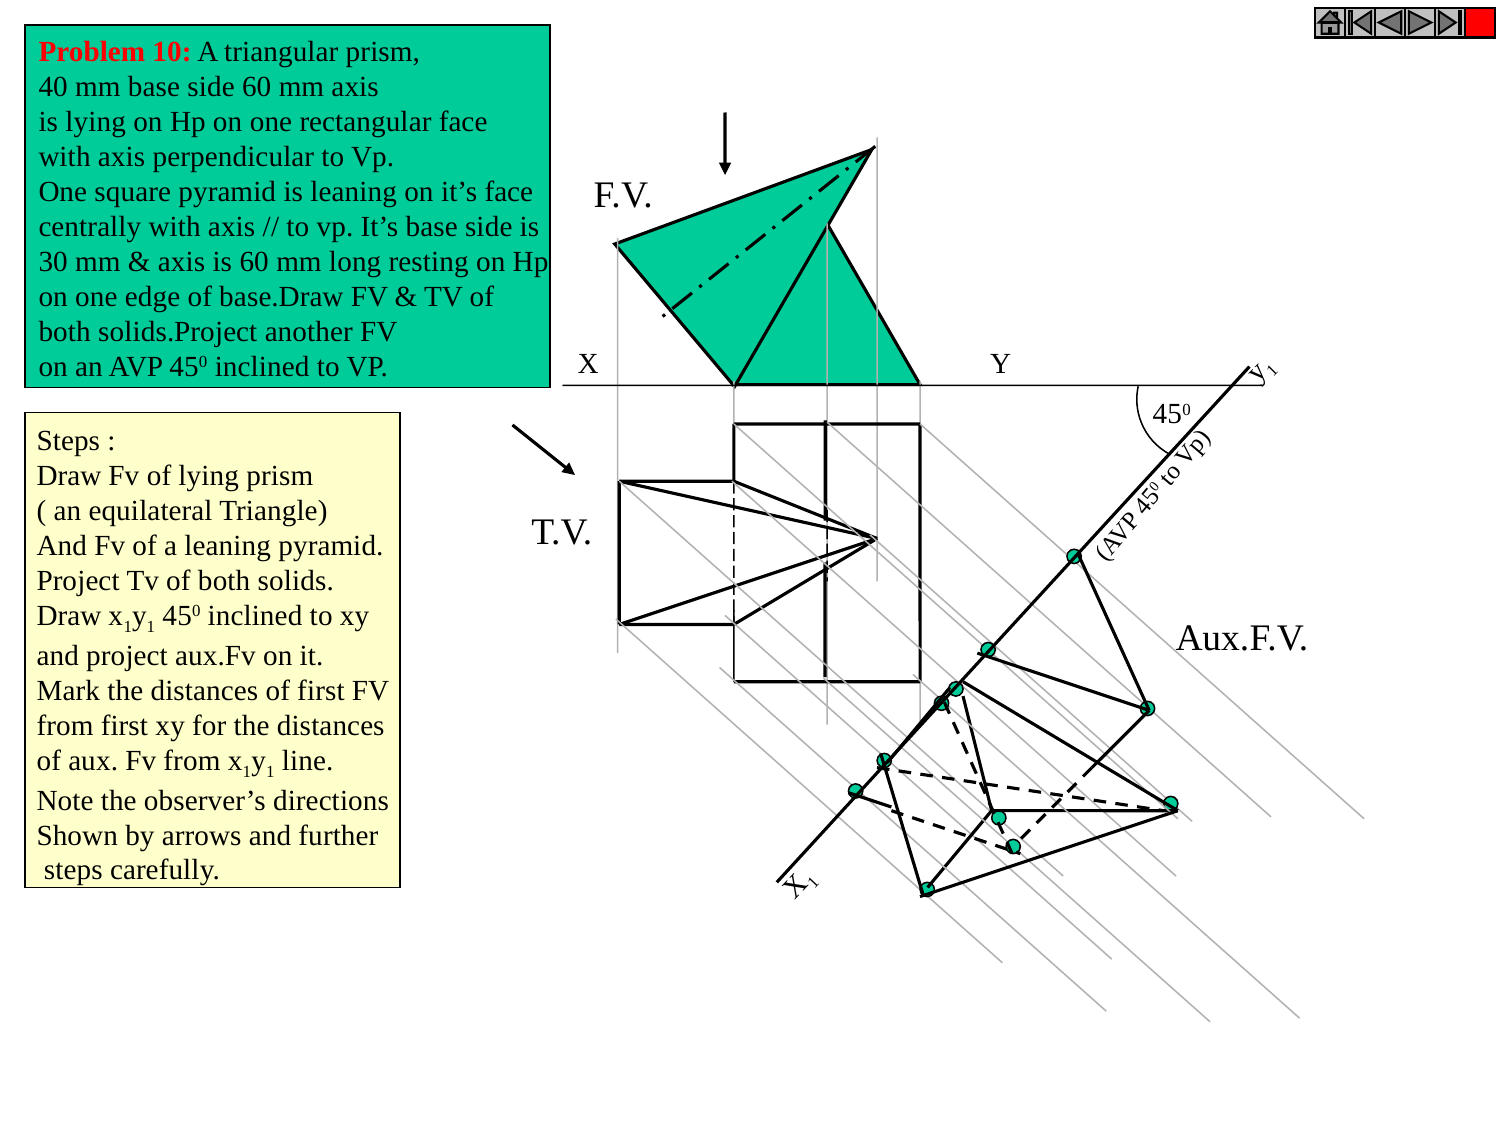

Problem 10: A triangular prism,
40 mm base side 60 mm axis
is lying on Hp on one rectangular face
with axis perpendicular to Vp.
One square pyramid is leaning on it’s face
centrally with axis // to vp. It’s base side is
30 mm & axis is 60 mm long resting on Hp
on one edge of base.Draw FV & TV of
both solids.Project another FV
on an AVP 450 inclined to VP.

F.V.

X
Y

y1

X1

450

Steps :
Draw Fv of lying prism
( an equilateral Triangle)
And Fv of a leaning pyramid.
Project Tv of both solids.
Draw x1y1 450 inclined to xy
and project aux.Fv on it.
Mark the distances of first FV
from first xy for the distances
of aux. Fv from x1y1 line.
Note the observer’s directions
Shown by arrows and further
 steps carefully.

(AVP 450 to Vp)

T.V.

Aux.F.V.